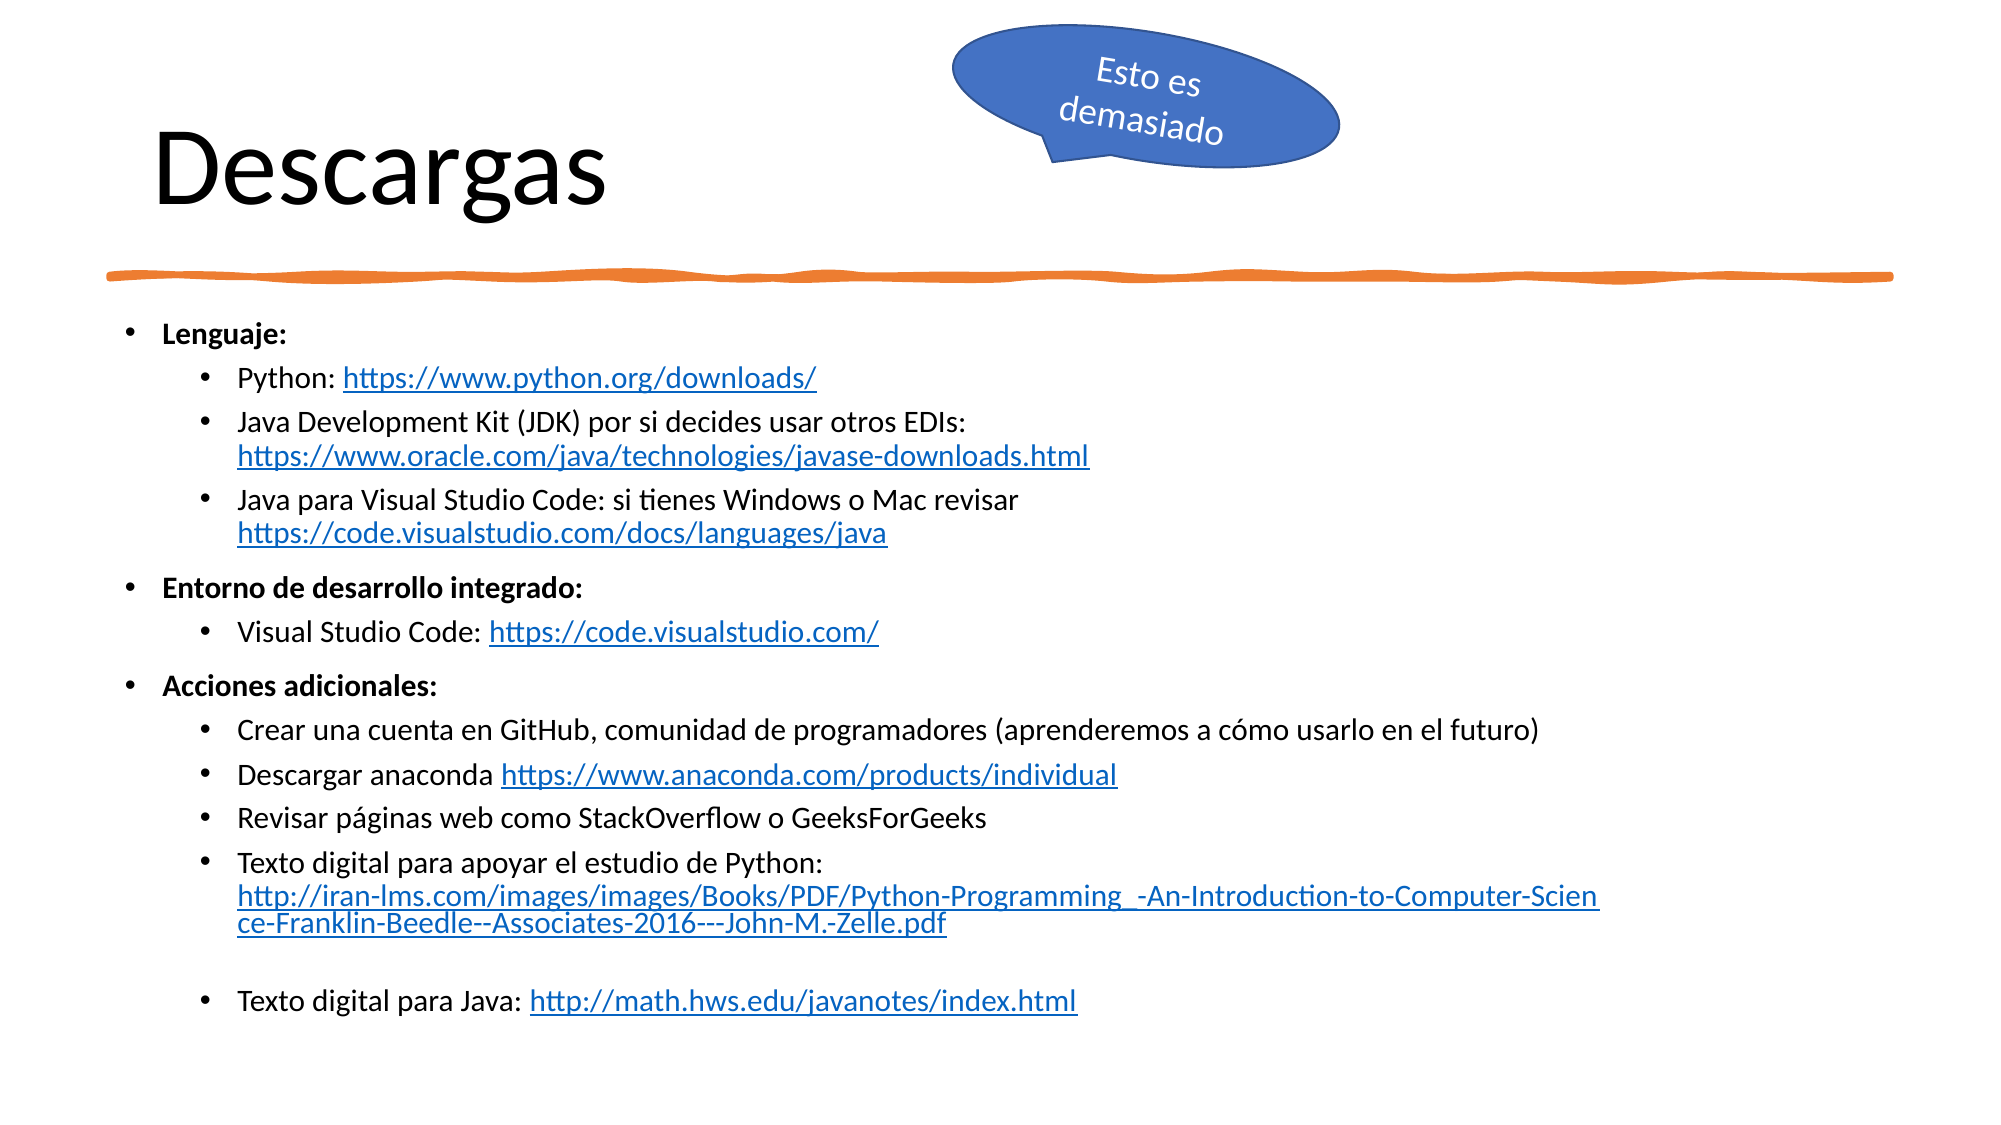

Esto es demasiado
# Descargas

Lenguaje:
Python: https://www.python.org/downloads/
Java Development Kit (JDK) por si decides usar otros EDIs: https://www.oracle.com/java/technologies/javase-downloads.html
Java para Visual Studio Code: si tienes Windows o Mac revisar https://code.visualstudio.com/docs/languages/java
Entorno de desarrollo integrado:
Visual Studio Code: https://code.visualstudio.com/
Acciones adicionales:
Crear una cuenta en GitHub, comunidad de programadores (aprenderemos a cómo usarlo en el futuro)
Descargar anaconda https://www.anaconda.com/products/individual
Revisar páginas web como StackOverflow o GeeksForGeeks
Texto digital para apoyar el estudio de Python: http://iran-lms.com/images/images/Books/PDF/Python-Programming_-An-Introduction-to-Computer-Science-Franklin-Beedle--Associates-2016---John-M.-Zelle.pdf
Texto digital para Java: http://math.hws.edu/javanotes/index.html